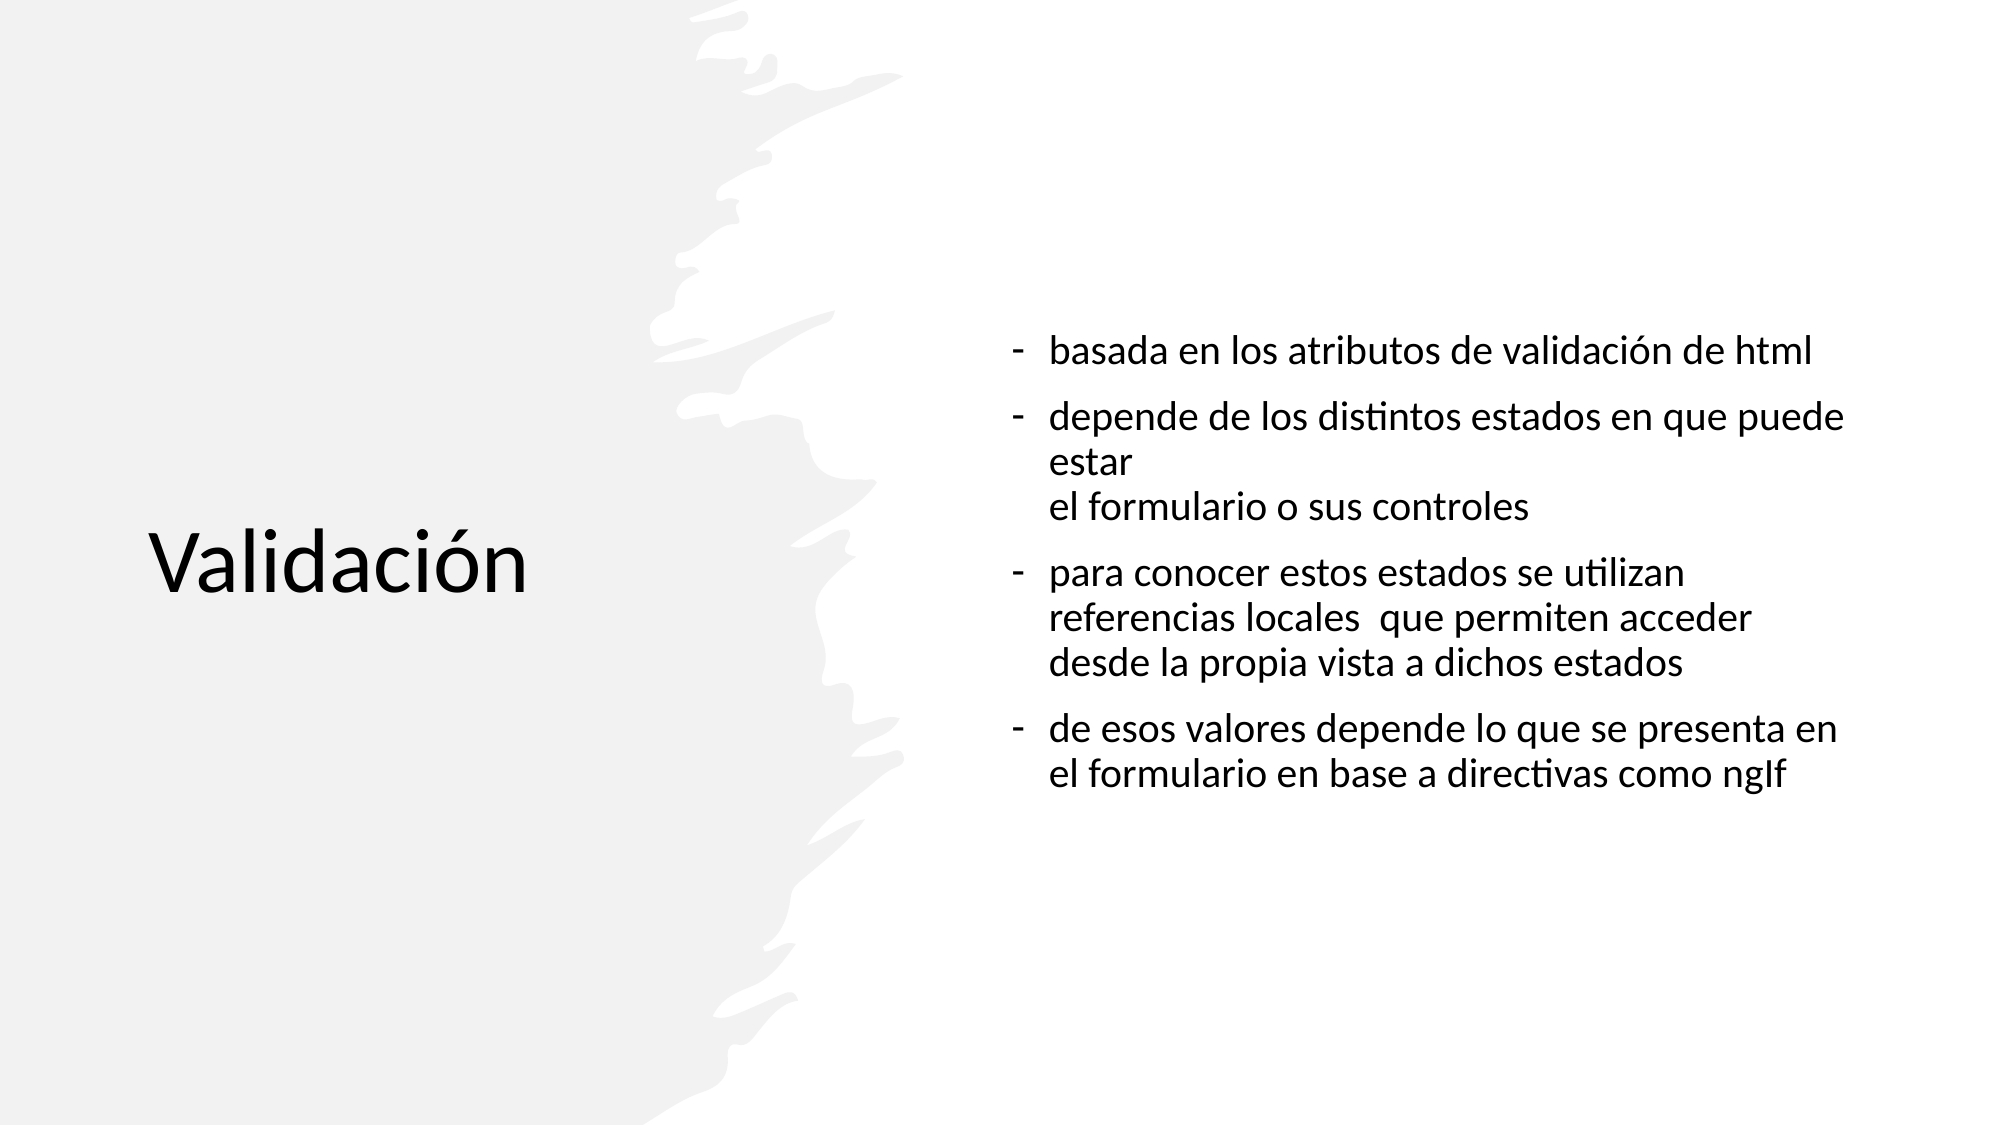

# Validación
basada en los atributos de validación de html
depende de los distintos estados en que puede estar
el formulario o sus controles
para conocer estos estados se utilizan referencias locales  que permiten acceder desde la propia vista a dichos estados
de esos valores depende lo que se presenta en el formulario en base a directivas como ngIf